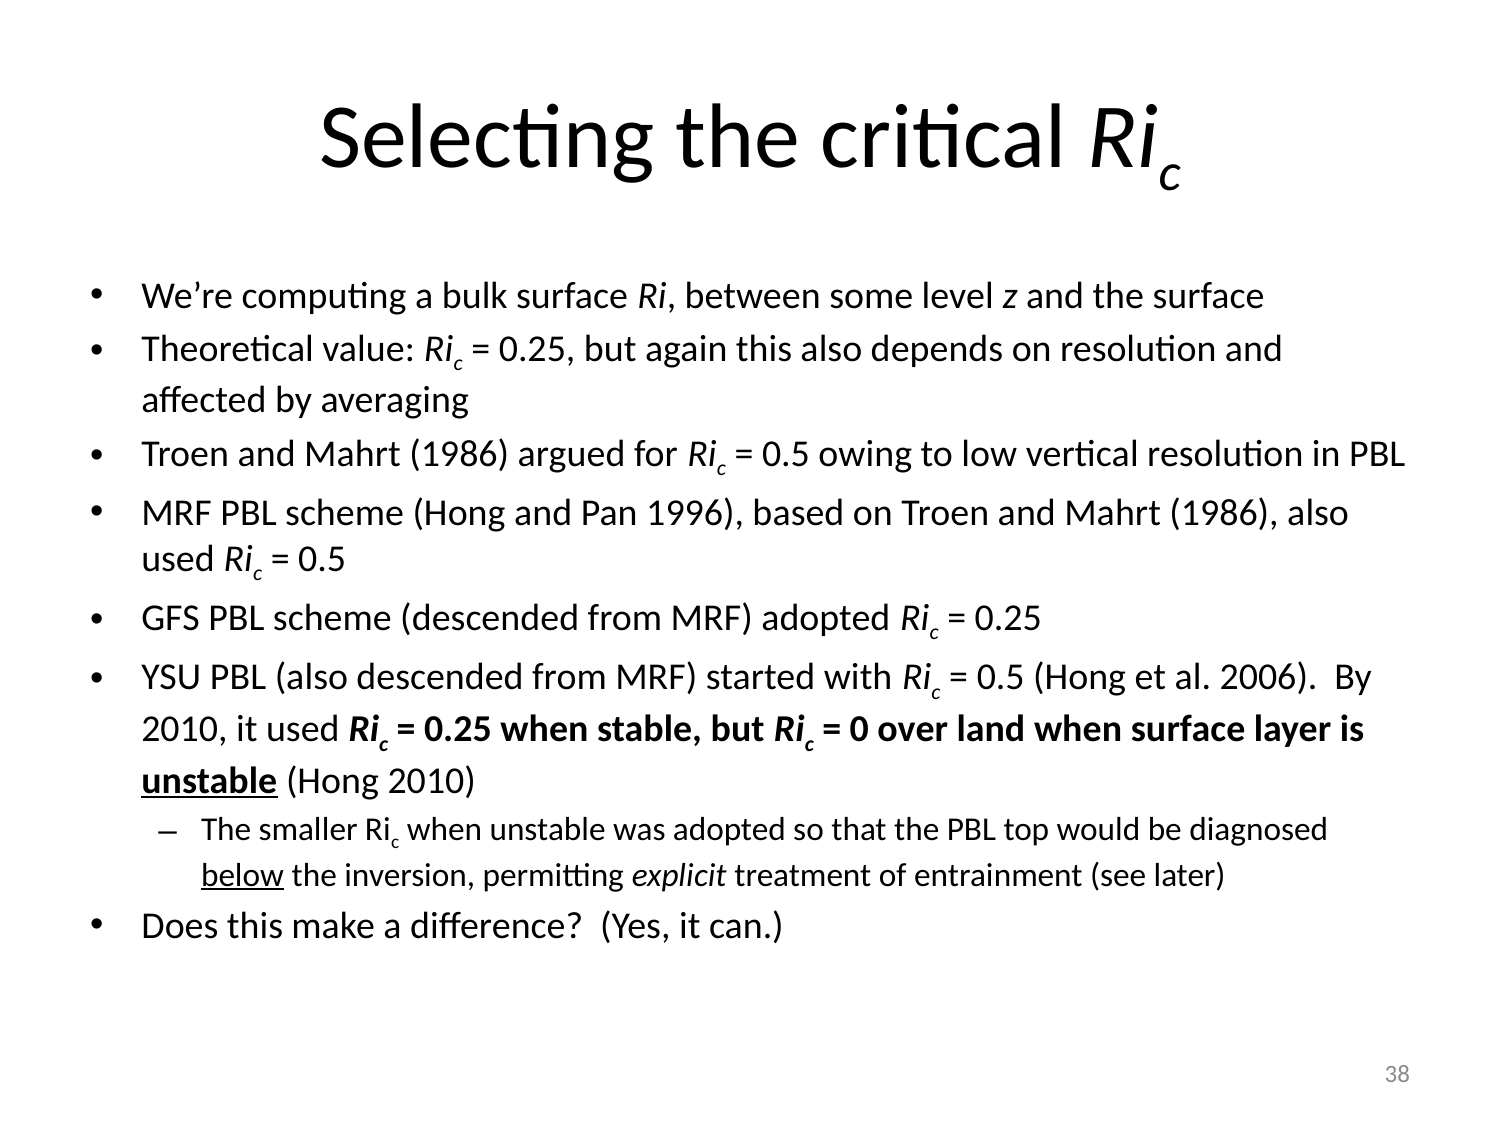

# Selecting the critical Ric
We’re computing a bulk surface Ri, between some level z and the surface
Theoretical value: Ric = 0.25, but again this also depends on resolution and affected by averaging
Troen and Mahrt (1986) argued for Ric = 0.5 owing to low vertical resolution in PBL
MRF PBL scheme (Hong and Pan 1996), based on Troen and Mahrt (1986), also used Ric = 0.5
GFS PBL scheme (descended from MRF) adopted Ric = 0.25
YSU PBL (also descended from MRF) started with Ric = 0.5 (Hong et al. 2006).  By 2010, it used Ric = 0.25 when stable, but Ric = 0 over land when surface layer is unstable (Hong 2010)
The smaller Ric when unstable was adopted so that the PBL top would be diagnosed below the inversion, permitting explicit treatment of entrainment (see later)
Does this make a difference?  (Yes, it can.)
38